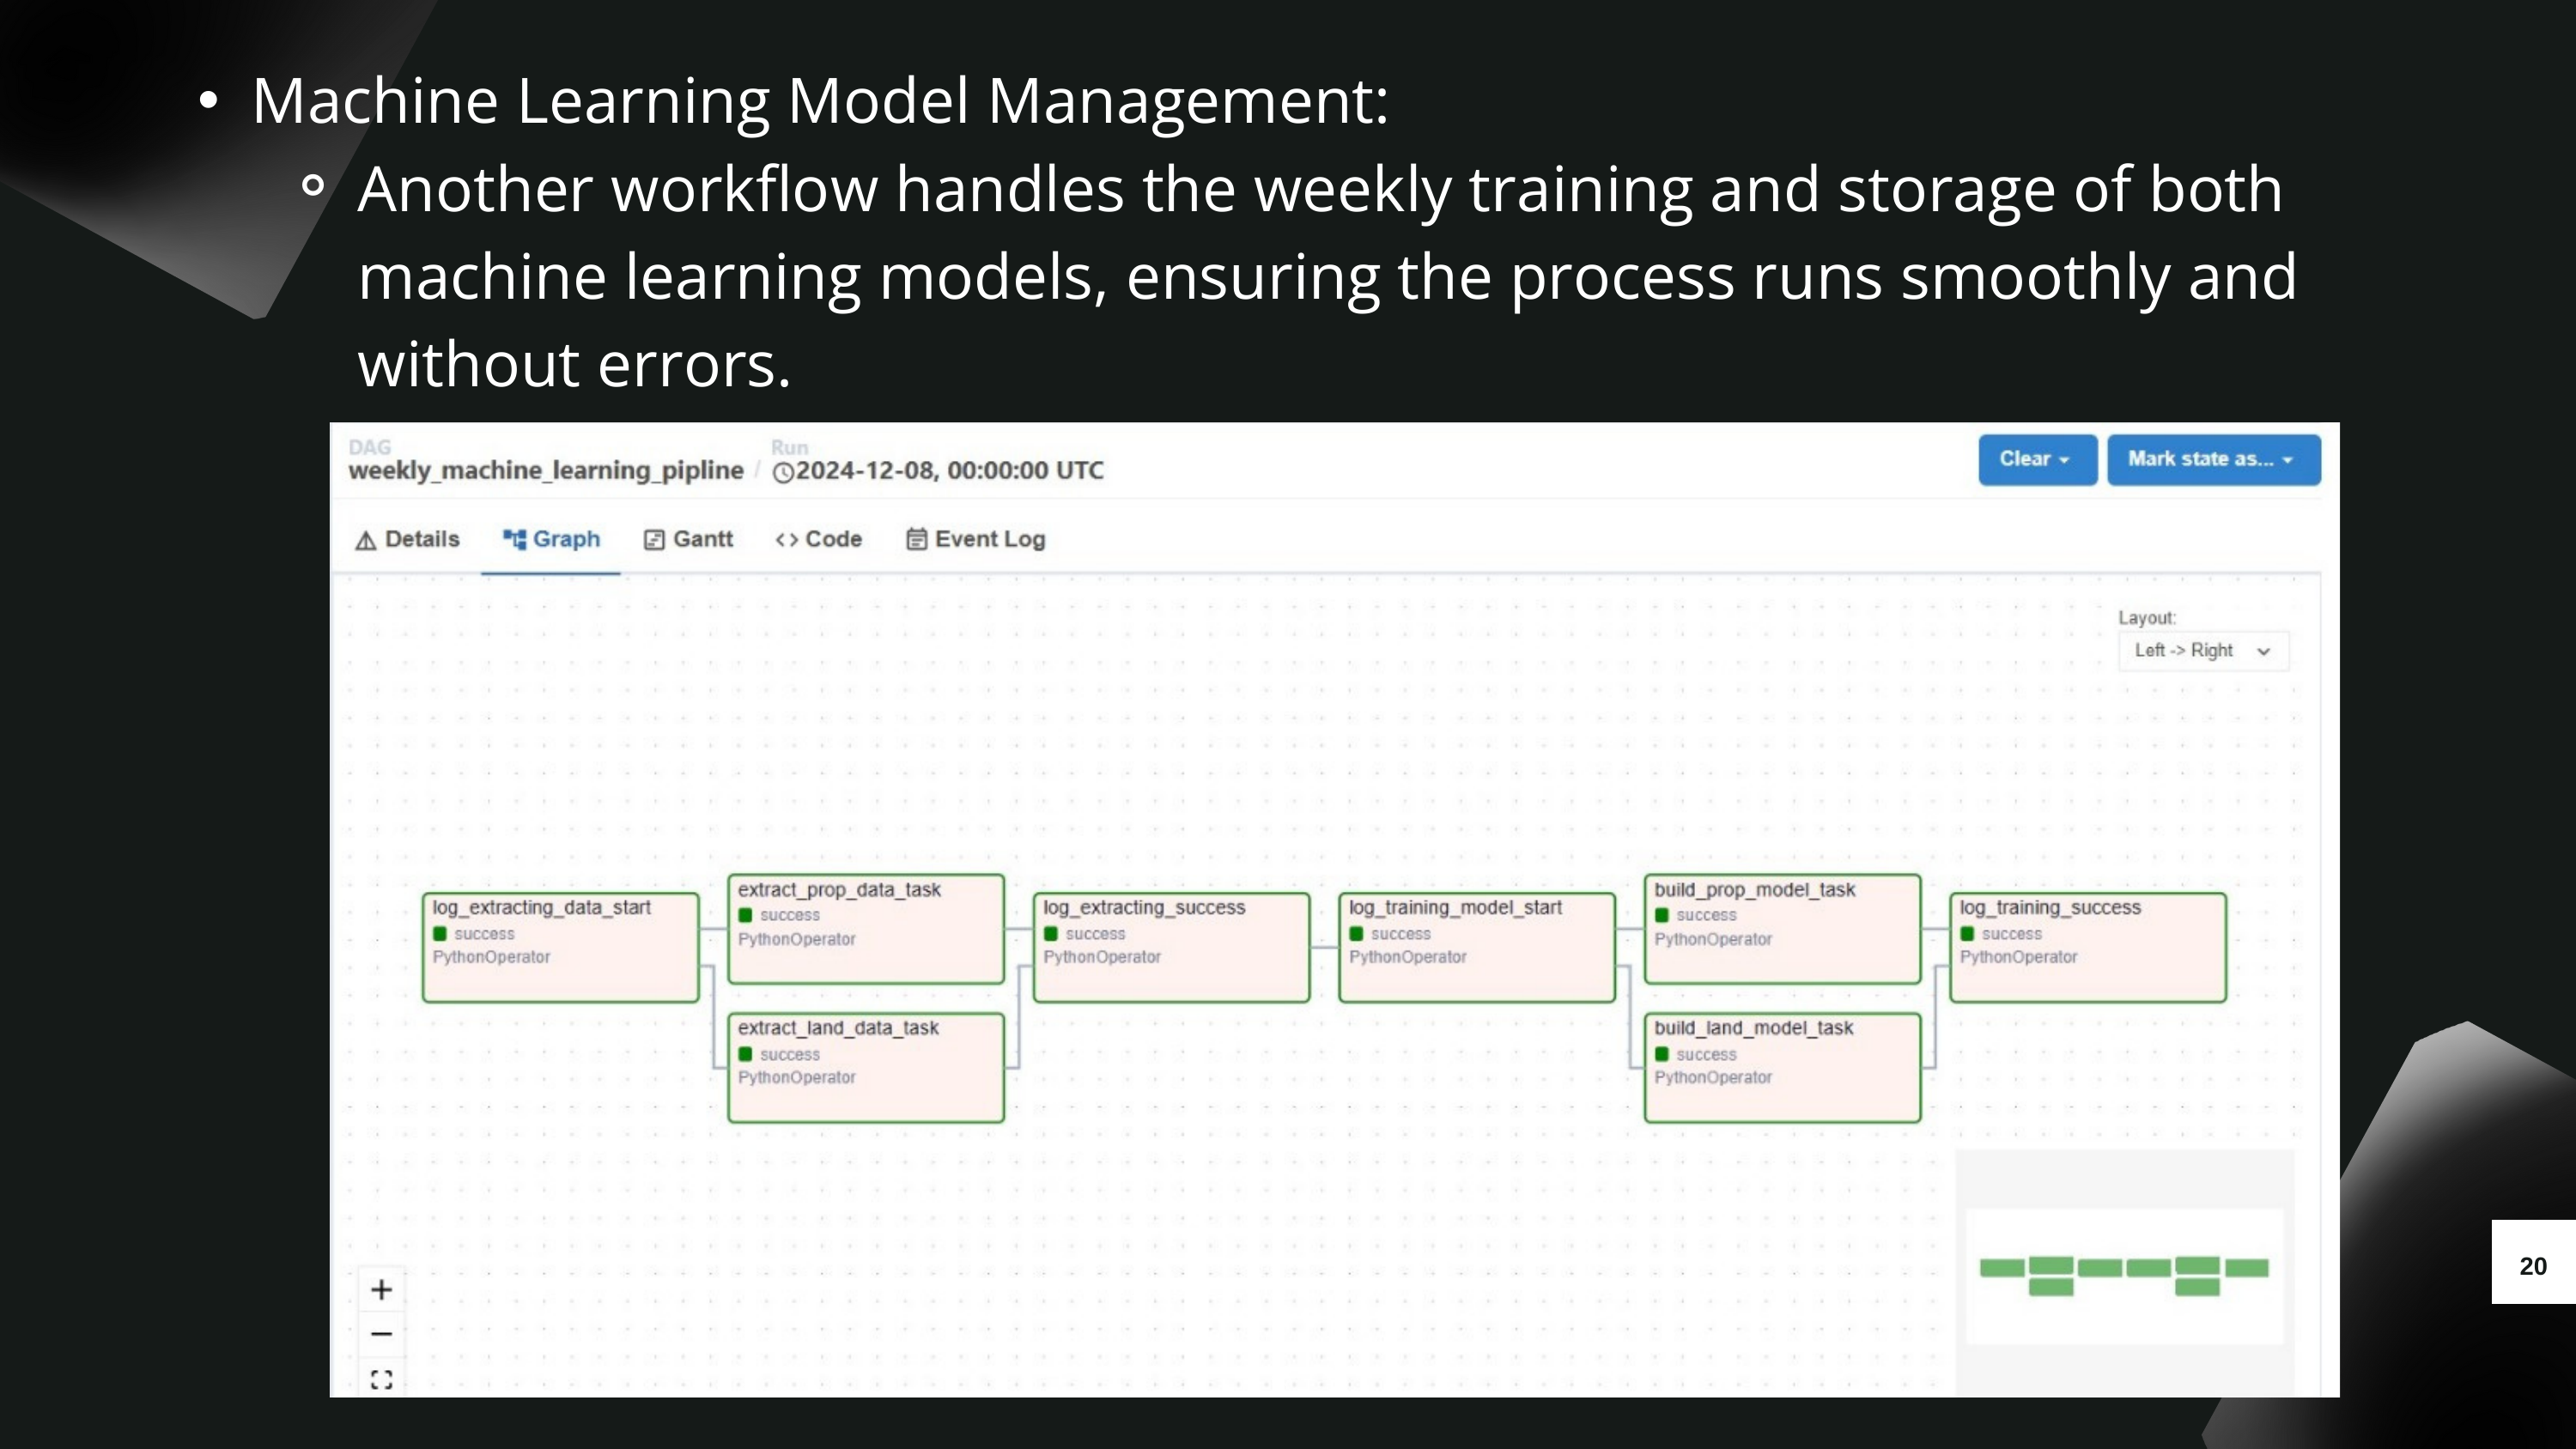

Machine Learning Model Management:
Another workflow handles the weekly training and storage of both machine learning models, ensuring the process runs smoothly and without errors.

20